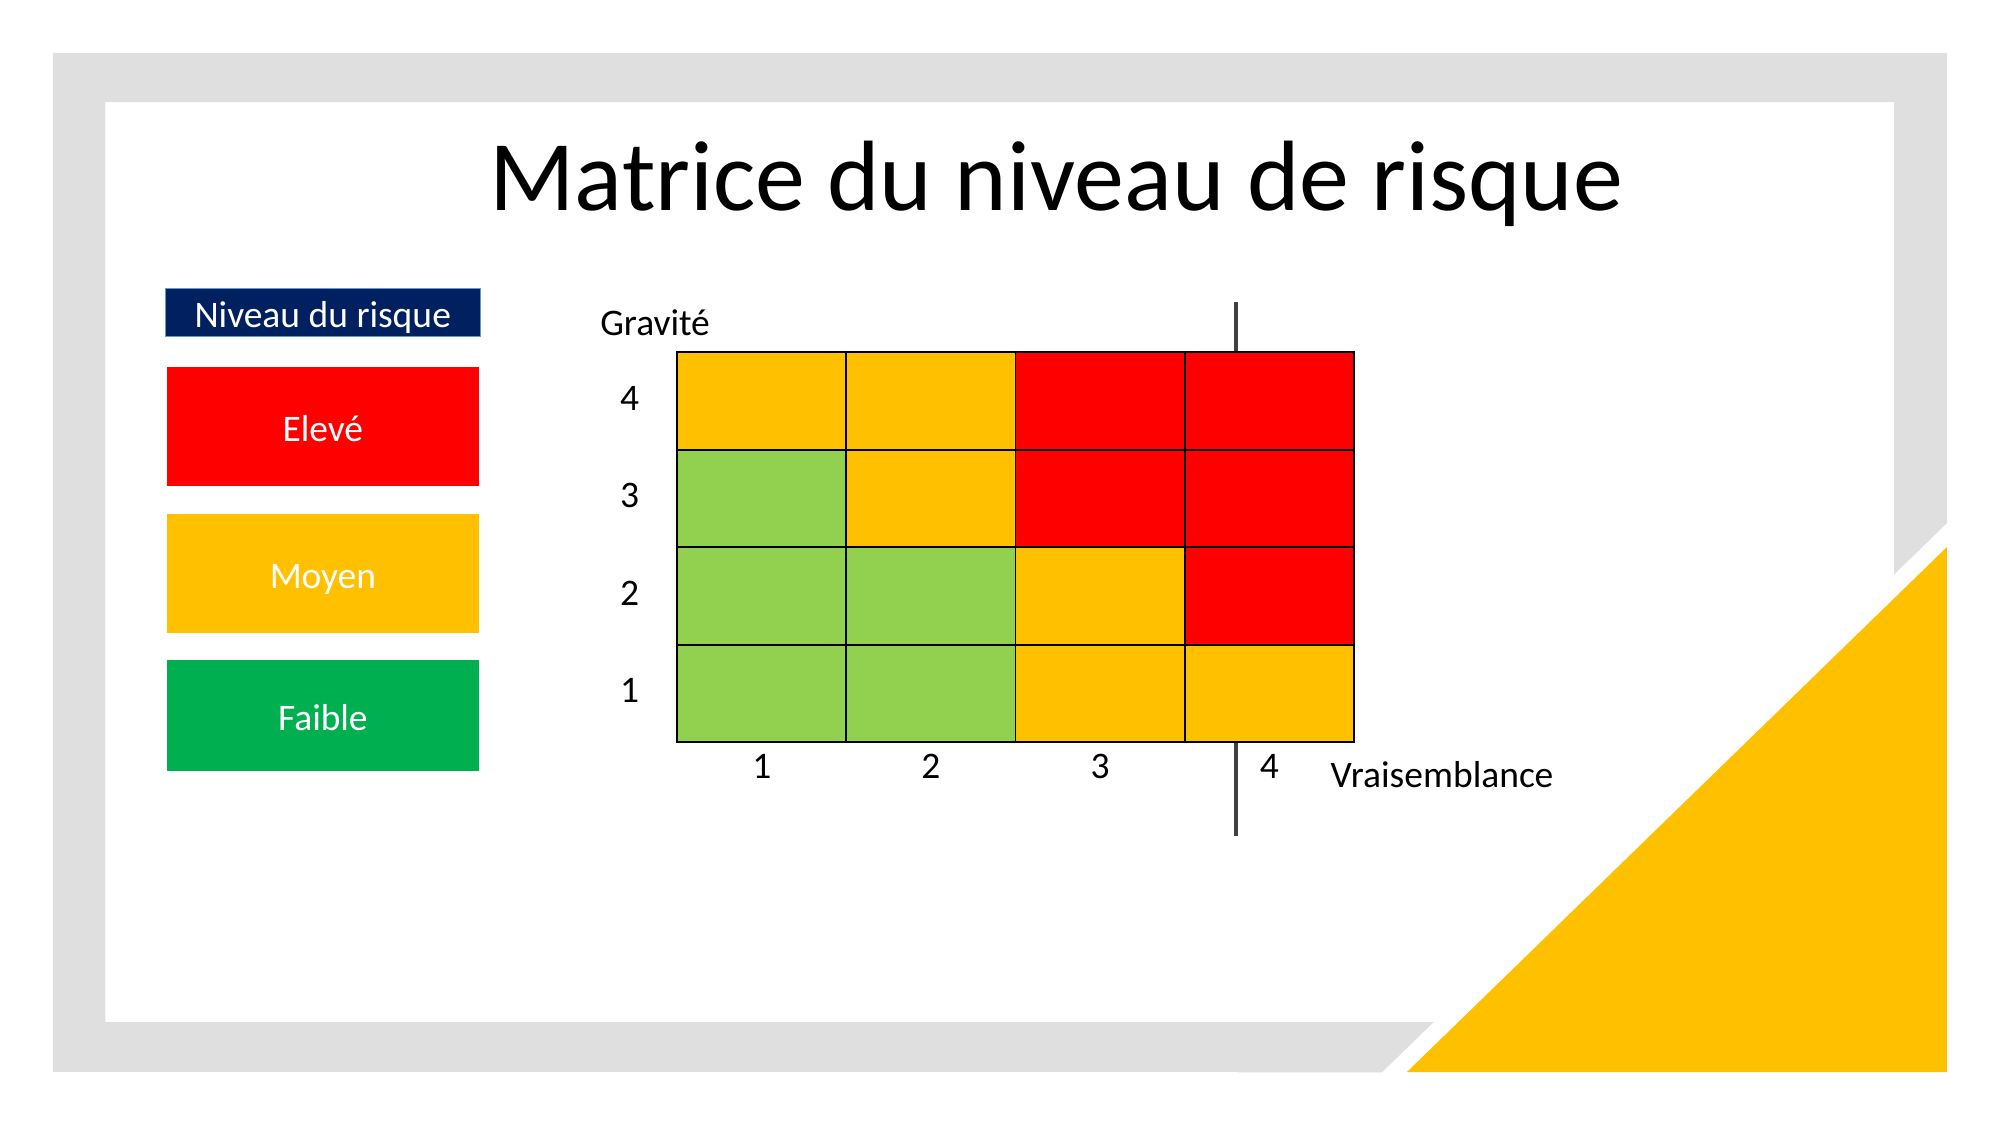

# Matrice du niveau de risque

Niveau du risque
Gravité
| 4 |
| --- |
| 3 |
| 2 |
| 1 |
|  |  |  |  |
| --- | --- | --- | --- |
|  |  |  |  |
|  |  |  |  |
|  |  |  |  |
Elevé
Moyen

Faible
Vraisemblance
| 1 | 2 | 3 | 4 |
| --- | --- | --- | --- |